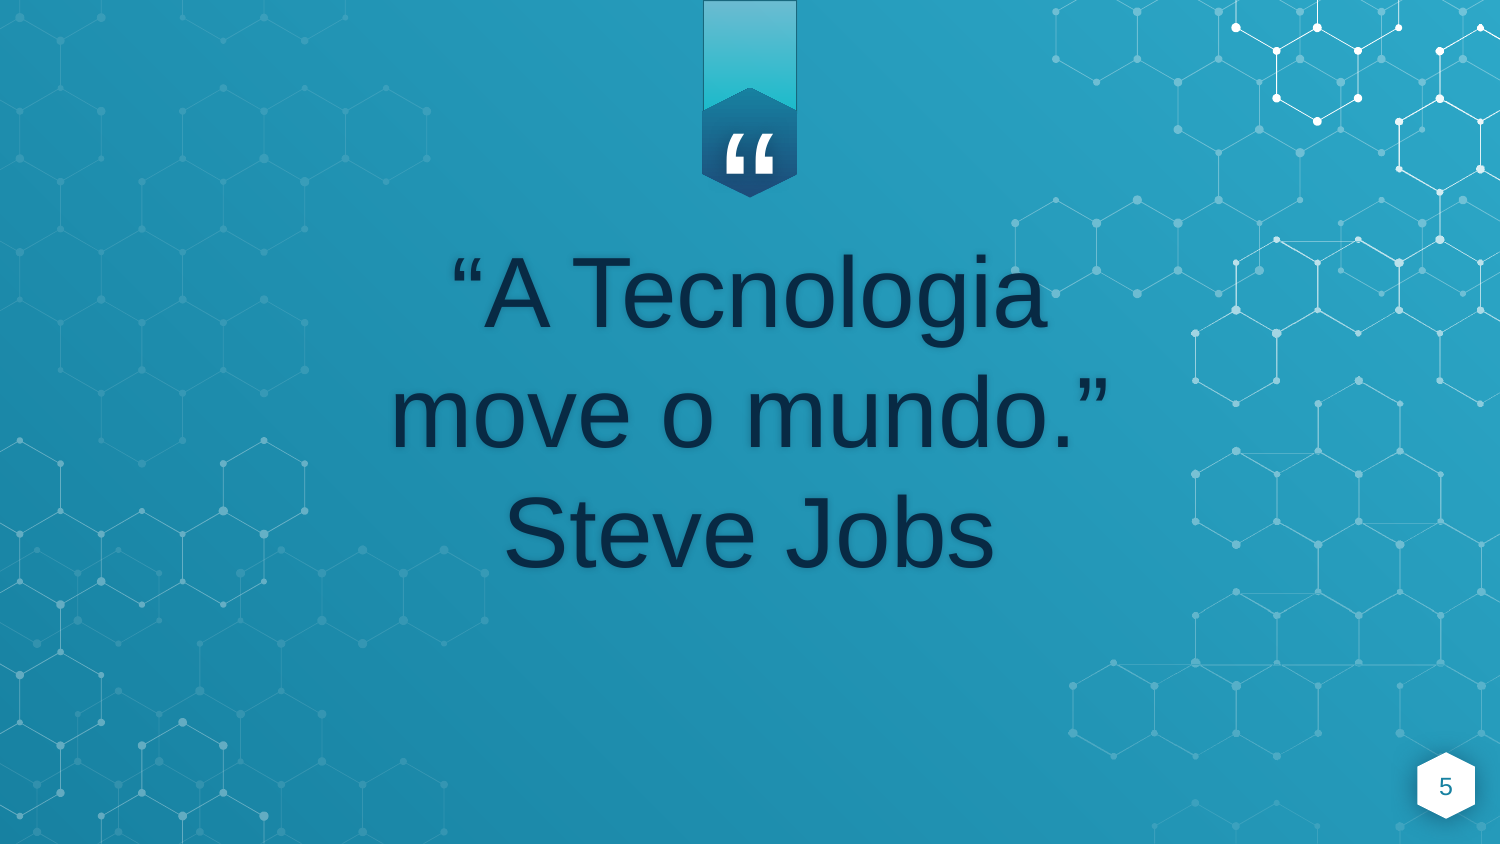

“A Tecnologia move o mundo.”
Steve Jobs
5